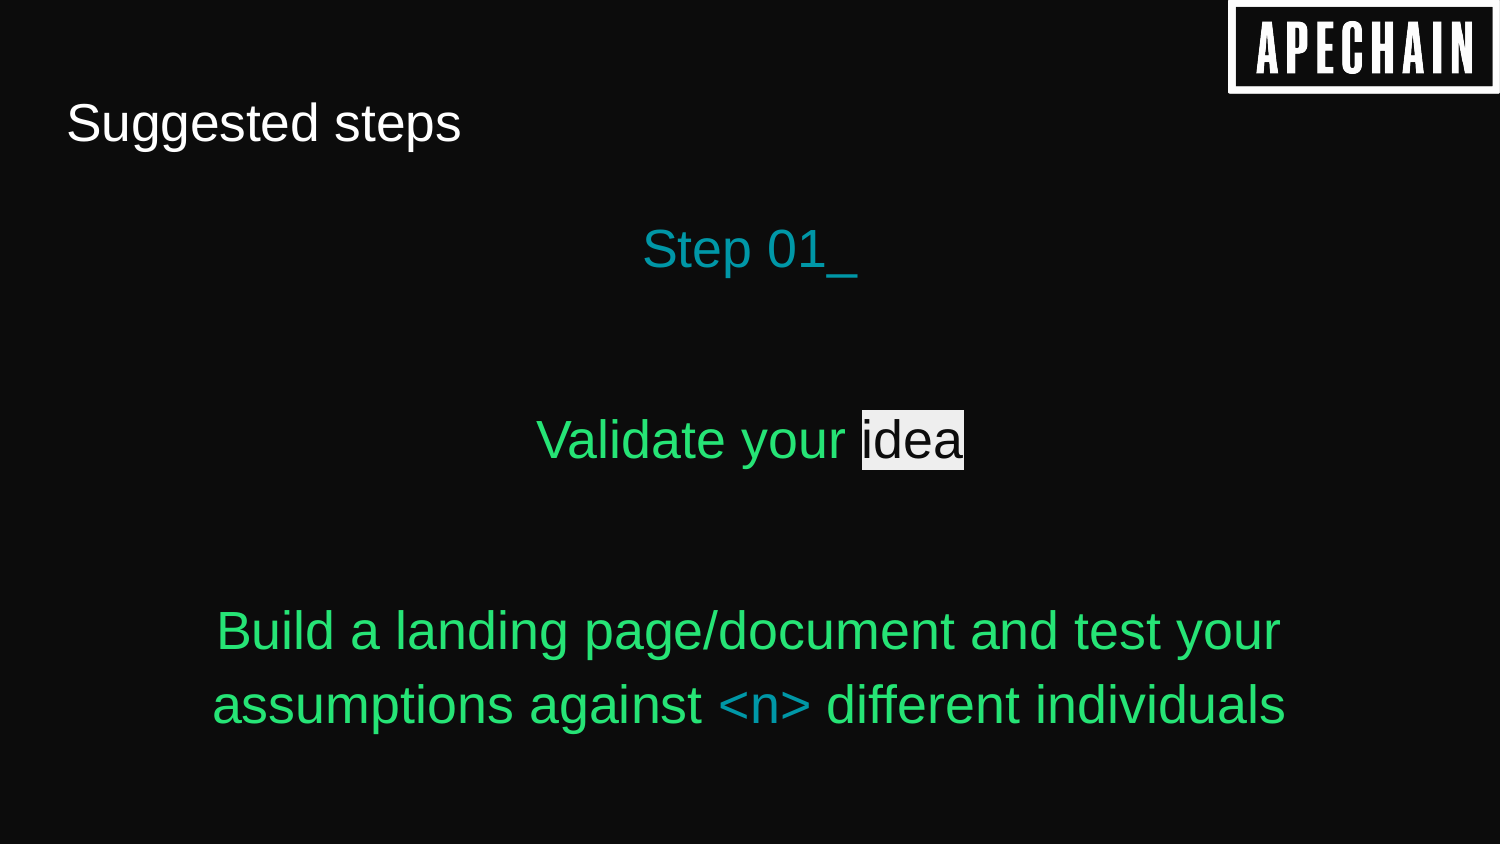

# Suggested steps
Step 01_

Validate your idea

Build a landing page/document and test your assumptions against <n> different individuals